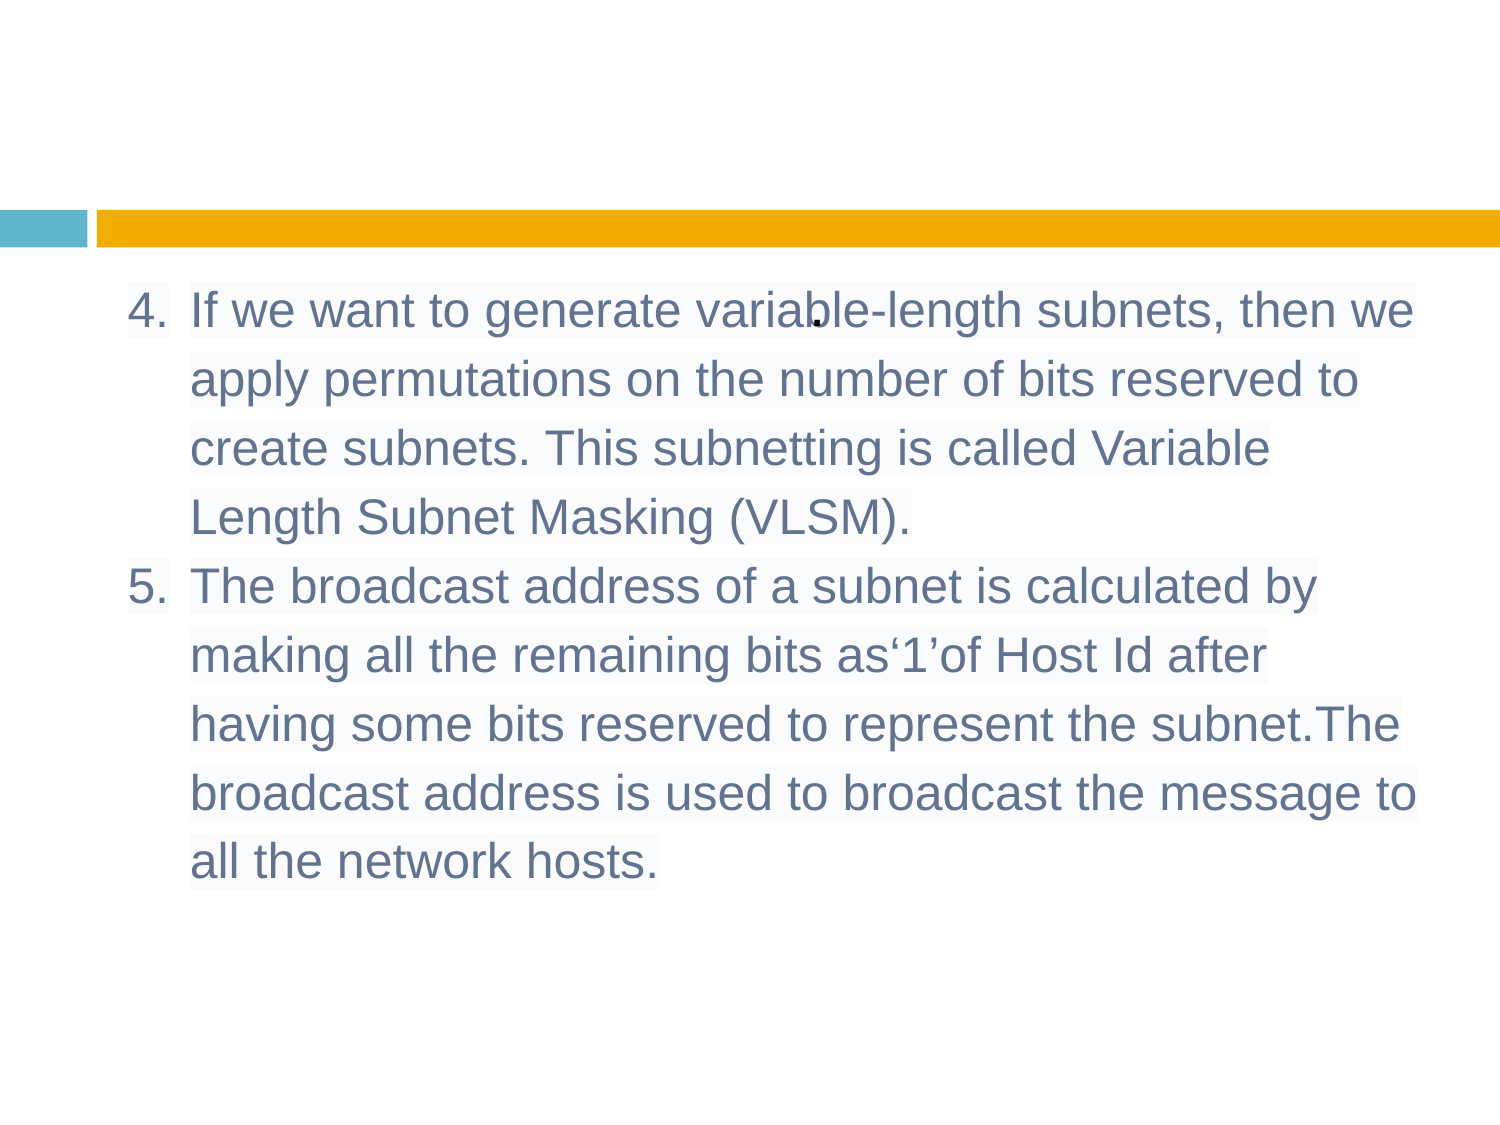

#
.
If we want to generate variable-length subnets, then we apply permutations on the number of bits reserved to create subnets. This subnetting is called Variable Length Subnet Masking (VLSM).
The broadcast address of a subnet is calculated by making all the remaining bits as‘1’of Host Id after having some bits reserved to represent the subnet.The broadcast address is used to broadcast the message to all the network hosts.